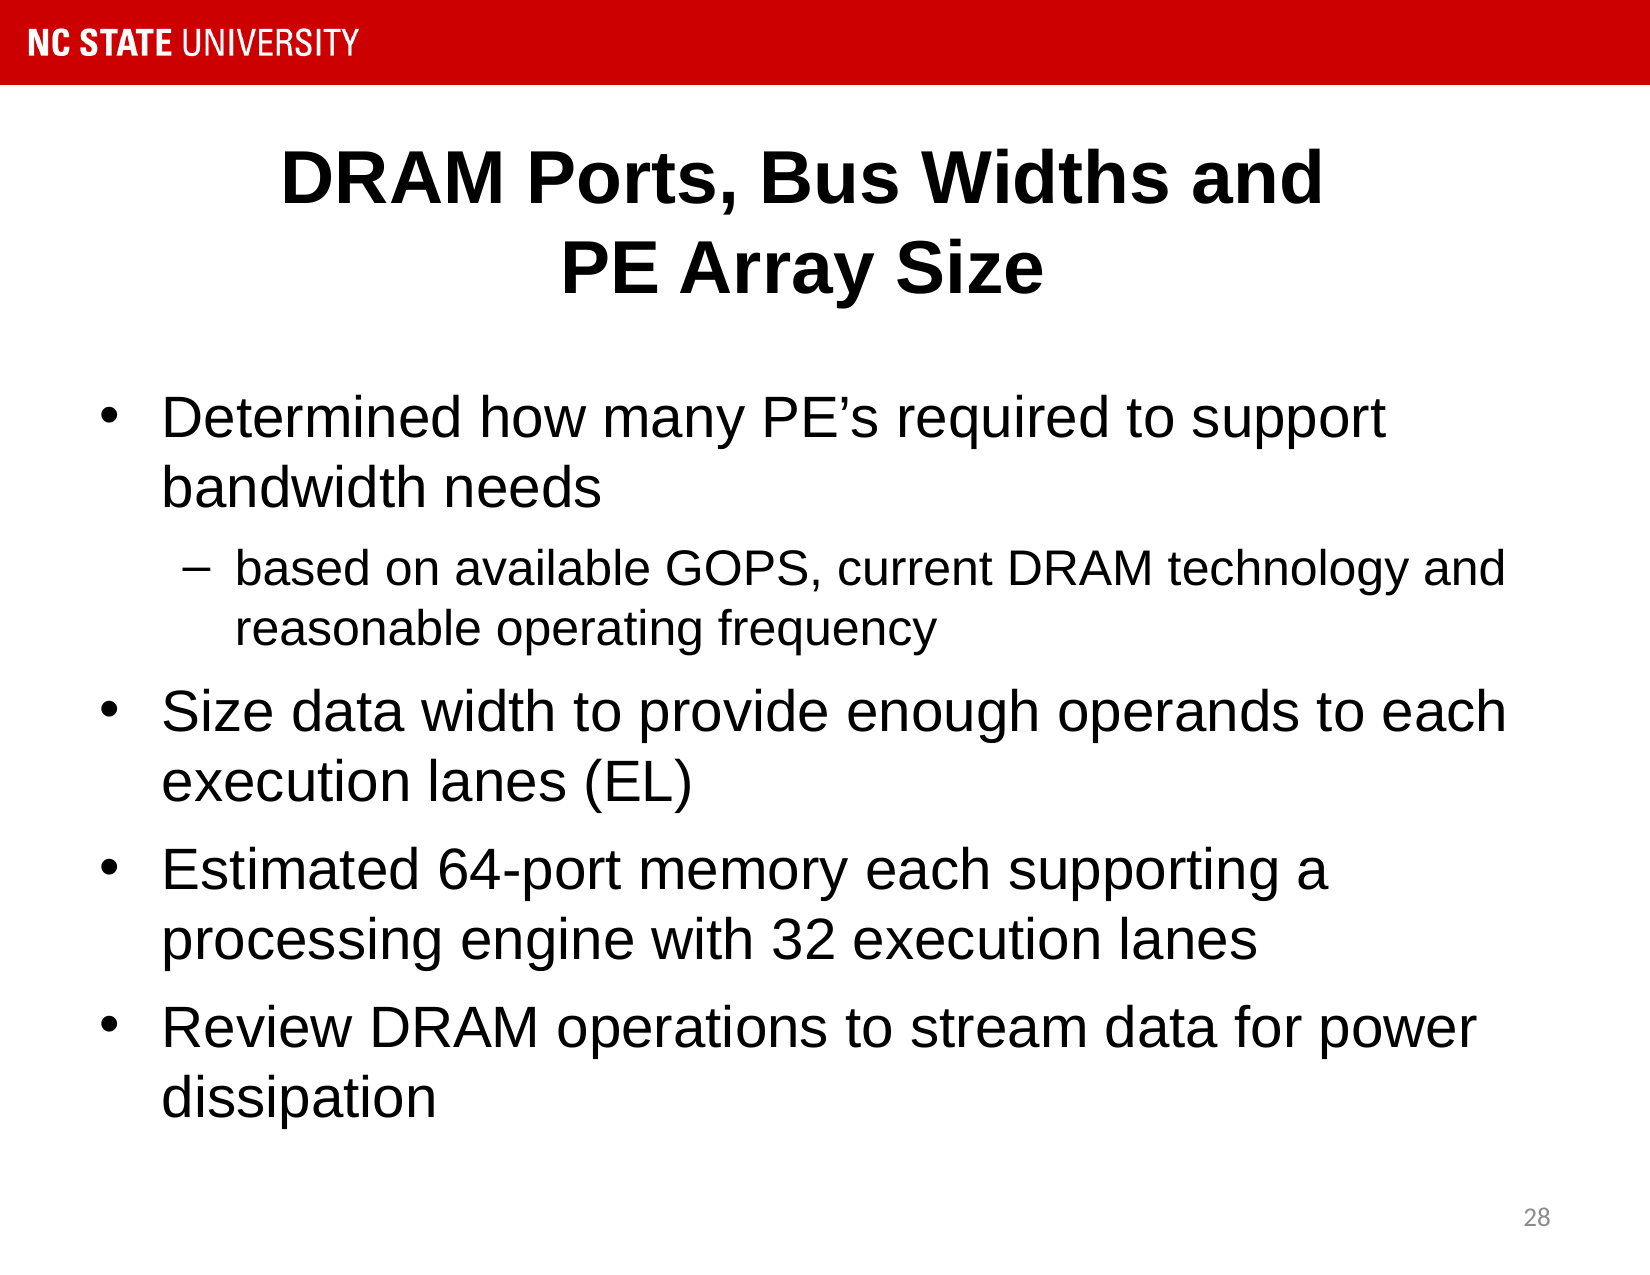

# DRAM Ports, Bus Widths and PE Array Size
Determined how many PE’s required to support bandwidth needs
based on available GOPS, current DRAM technology and reasonable operating frequency
Size data width to provide enough operands to each execution lanes (EL)
Estimated 64-port memory each supporting a processing engine with 32 execution lanes
Review DRAM operations to stream data for power dissipation
28